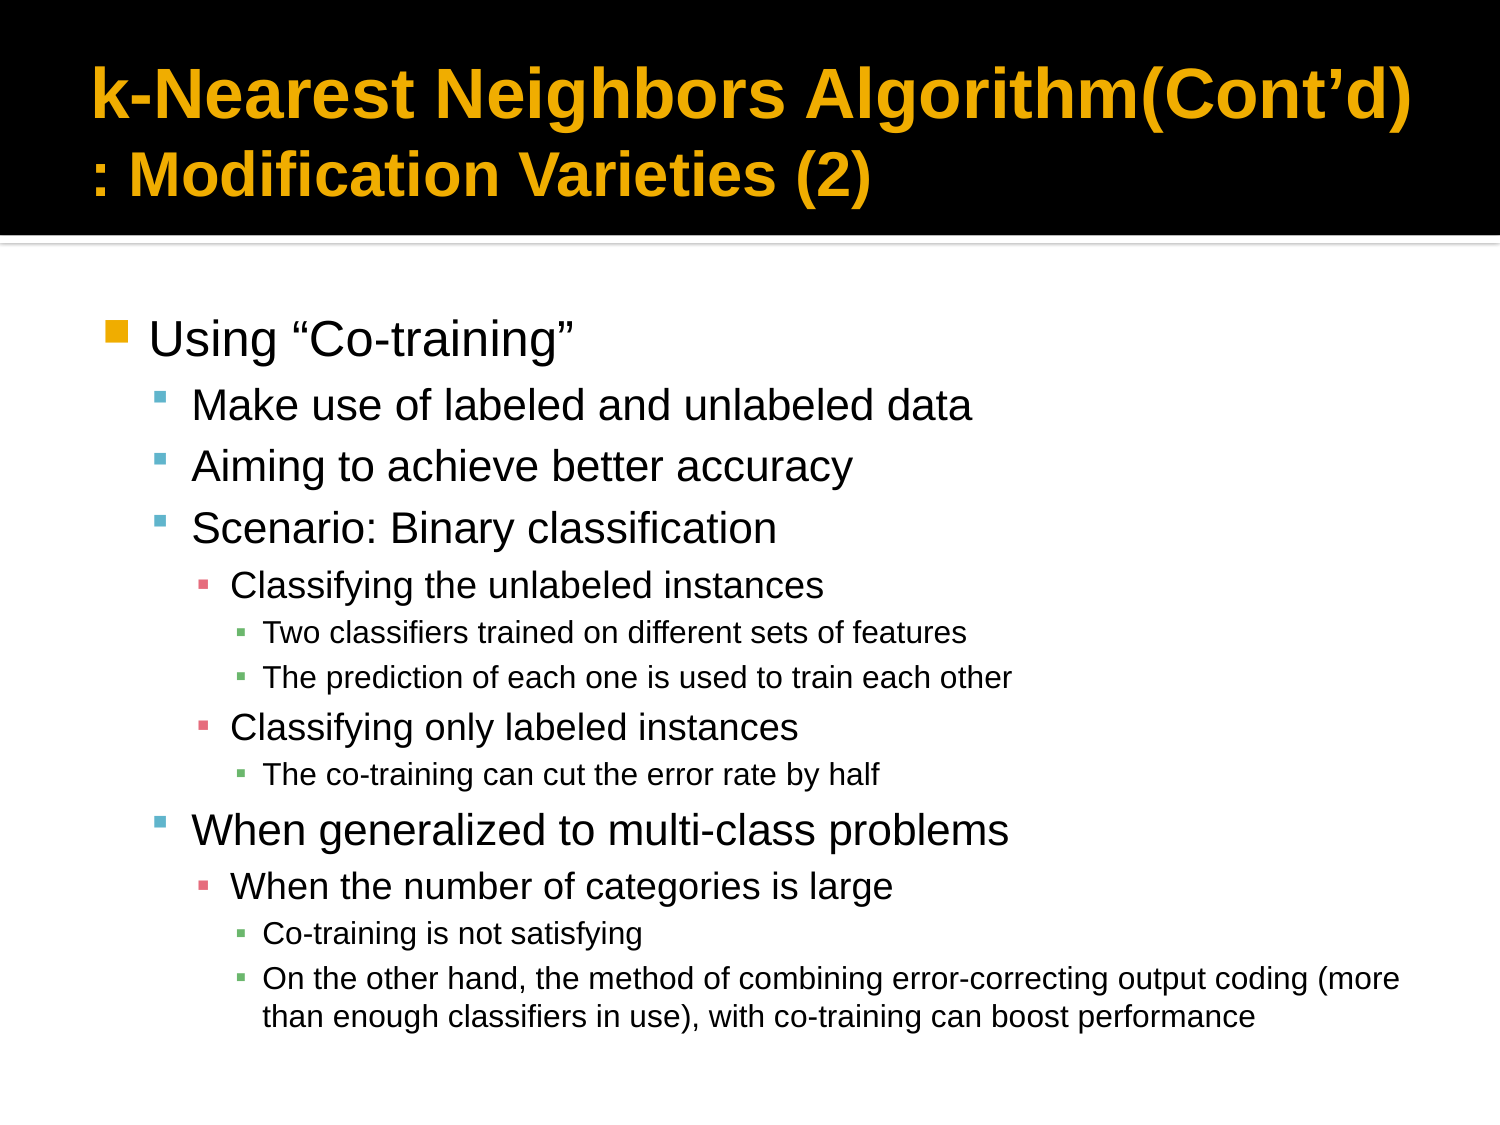

# k-Nearest Neighbors Algorithm(Cont’d) : Modification Varieties (2)
Using “Co-training”
Make use of labeled and unlabeled data
Aiming to achieve better accuracy
Scenario: Binary classification
Classifying the unlabeled instances
Two classifiers trained on different sets of features
The prediction of each one is used to train each other
Classifying only labeled instances
The co-training can cut the error rate by half
When generalized to multi-class problems
When the number of categories is large
Co-training is not satisfying
On the other hand, the method of combining error-correcting output coding (more than enough classifiers in use), with co-training can boost performance